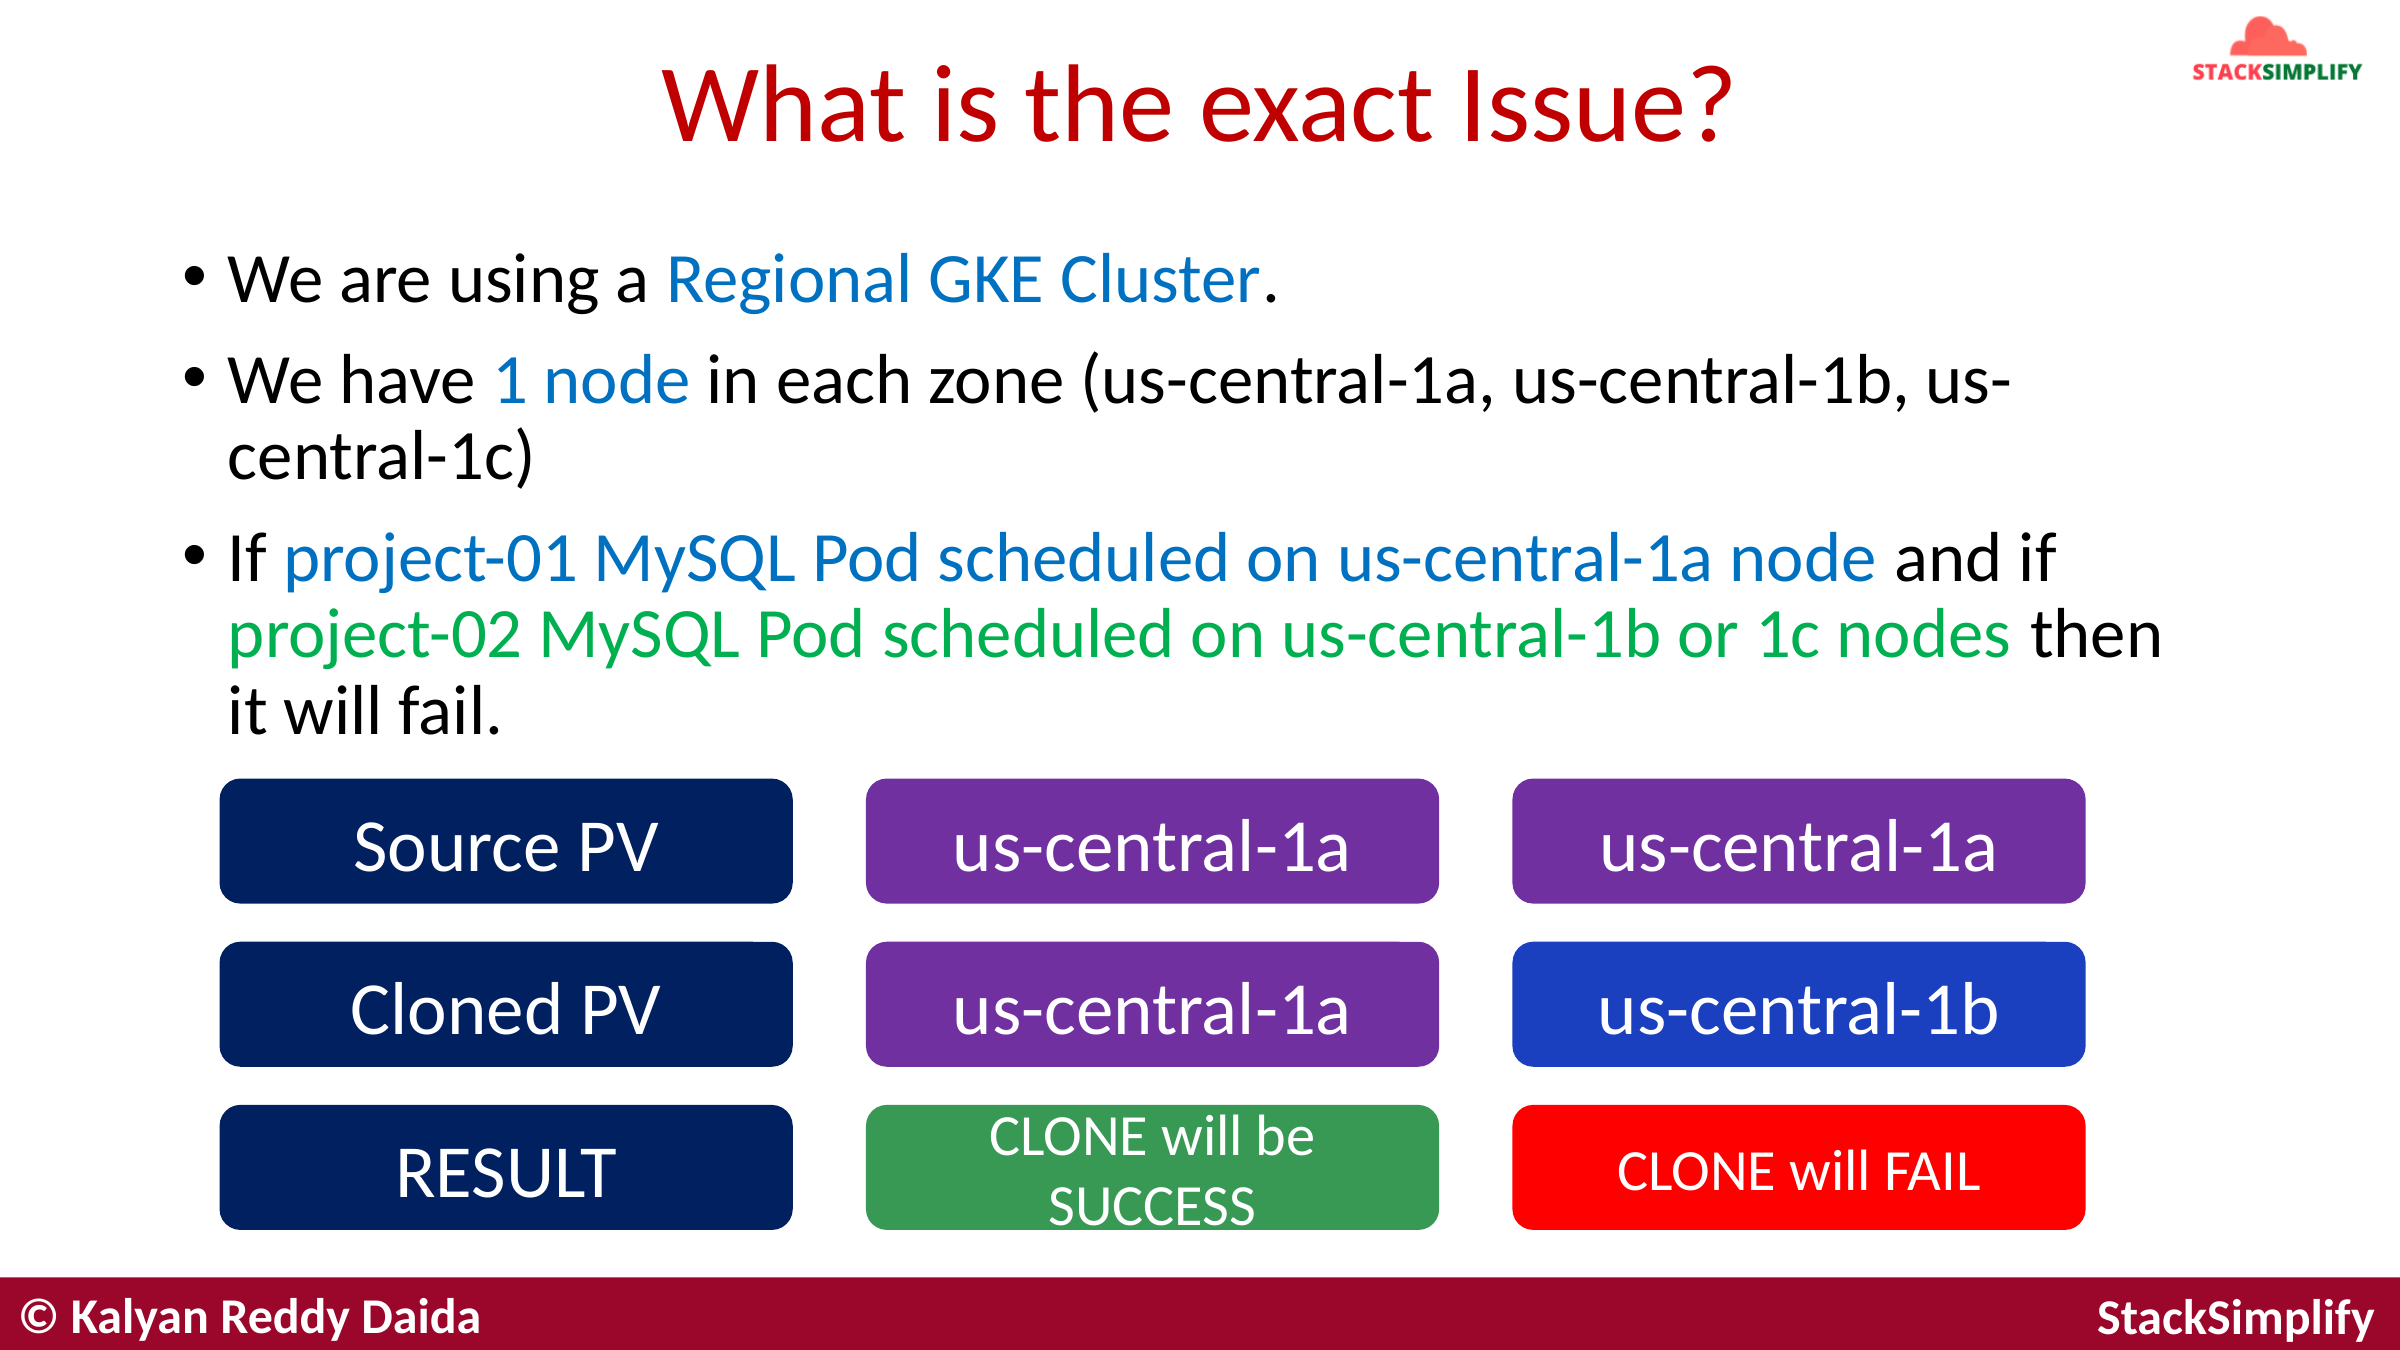

# What is the exact Issue?
We are using a Regional GKE Cluster.
We have 1 node in each zone (us-central-1a, us-central-1b, us-central-1c)
If project-01 MySQL Pod scheduled on us-central-1a node and if project-02 MySQL Pod scheduled on us-central-1b or 1c nodes then it will fail.
Source PV
us-central-1a
us-central-1a
Cloned PV
us-central-1a
us-central-1b
RESULT
CLONE will be SUCCESS
CLONE will FAIL
© Kalyan Reddy Daida